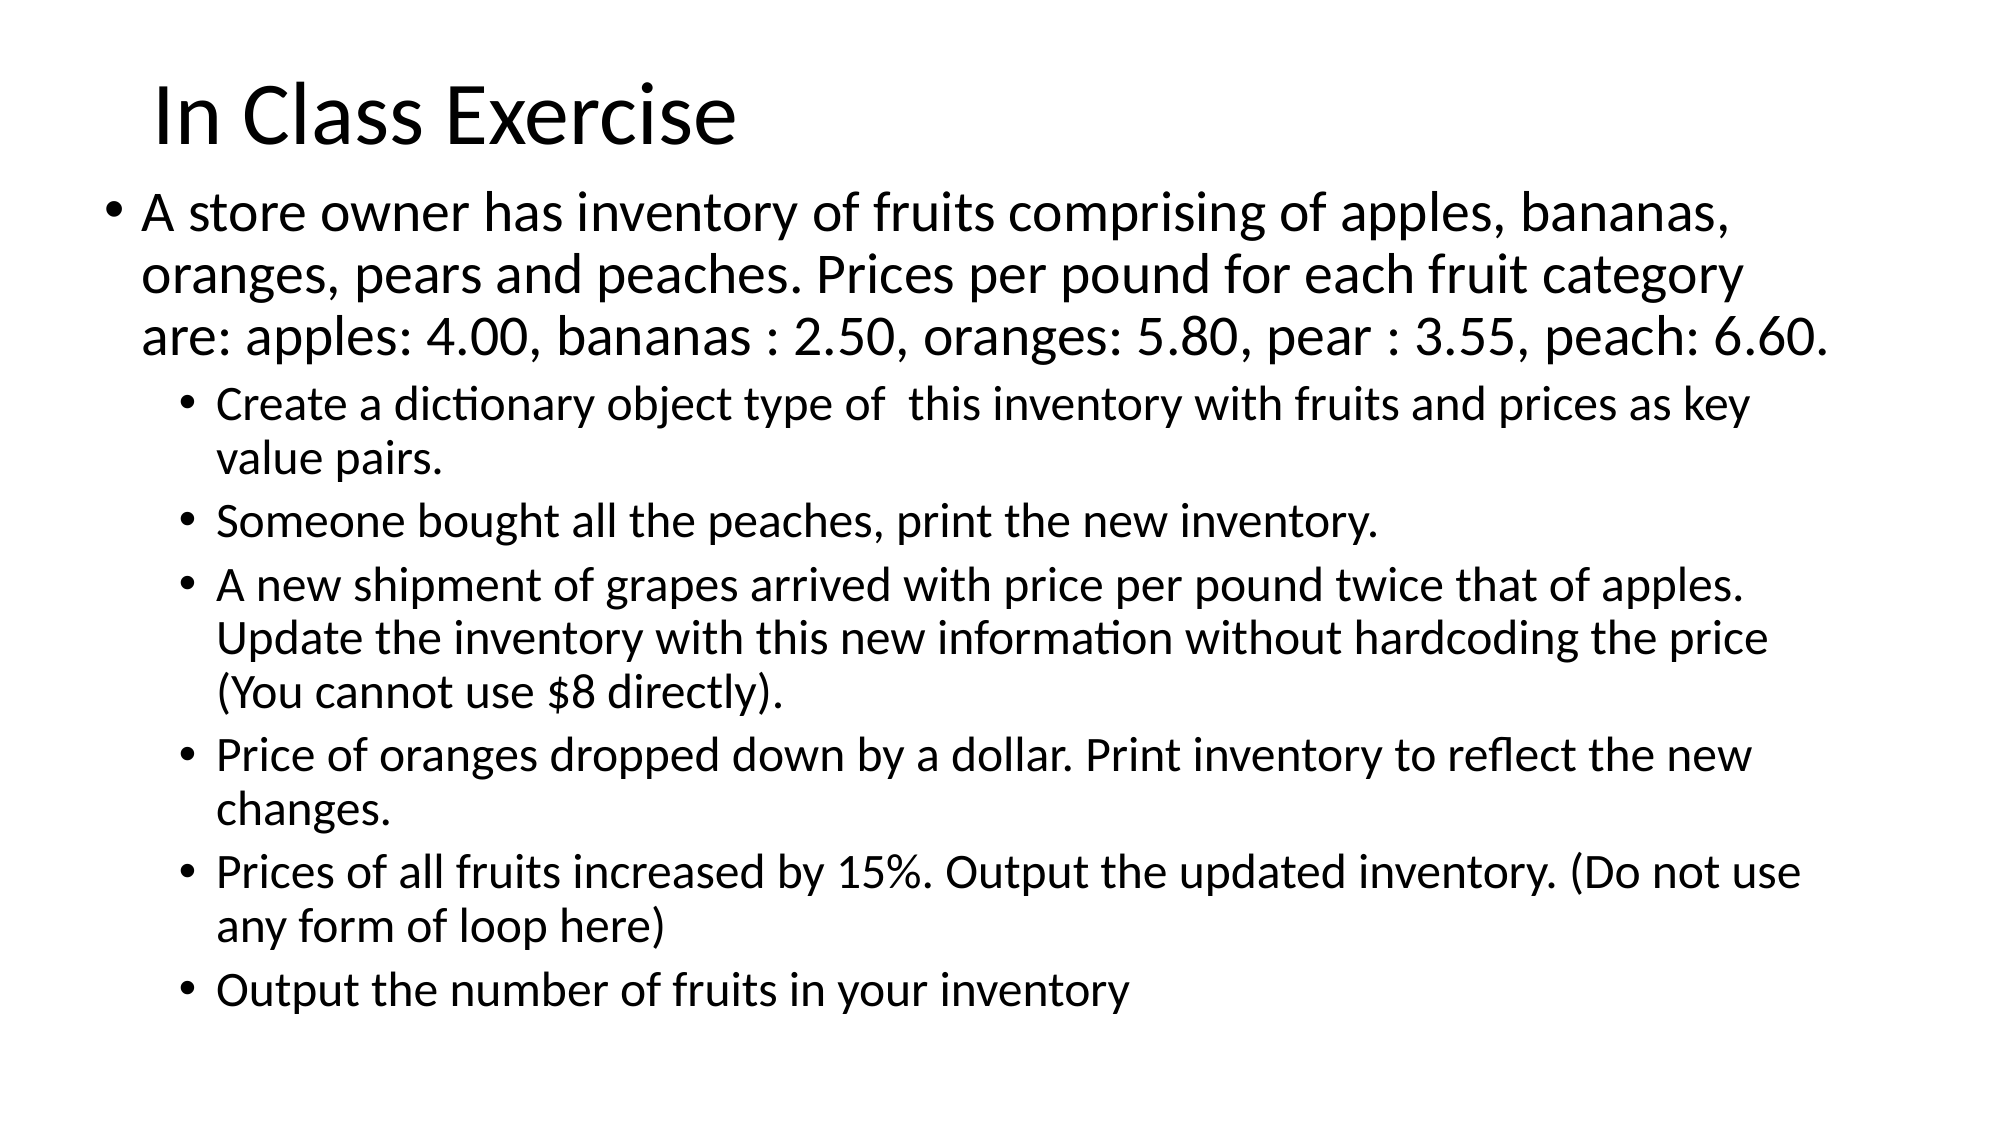

# In Class Exercise
A store owner has inventory of fruits comprising of apples, bananas, oranges, pears and peaches. Prices per pound for each fruit category are: apples: 4.00, bananas : 2.50, oranges: 5.80, pear : 3.55, peach: 6.60.
Create a dictionary object type of  this inventory with fruits and prices as key value pairs.
Someone bought all the peaches, print the new inventory.
A new shipment of grapes arrived with price per pound twice that of apples. Update the inventory with this new information without hardcoding the price (You cannot use $8 directly).
Price of oranges dropped down by a dollar. Print inventory to reflect the new changes.
Prices of all fruits increased by 15%. Output the updated inventory. (Do not use any form of loop here)
Output the number of fruits in your inventory